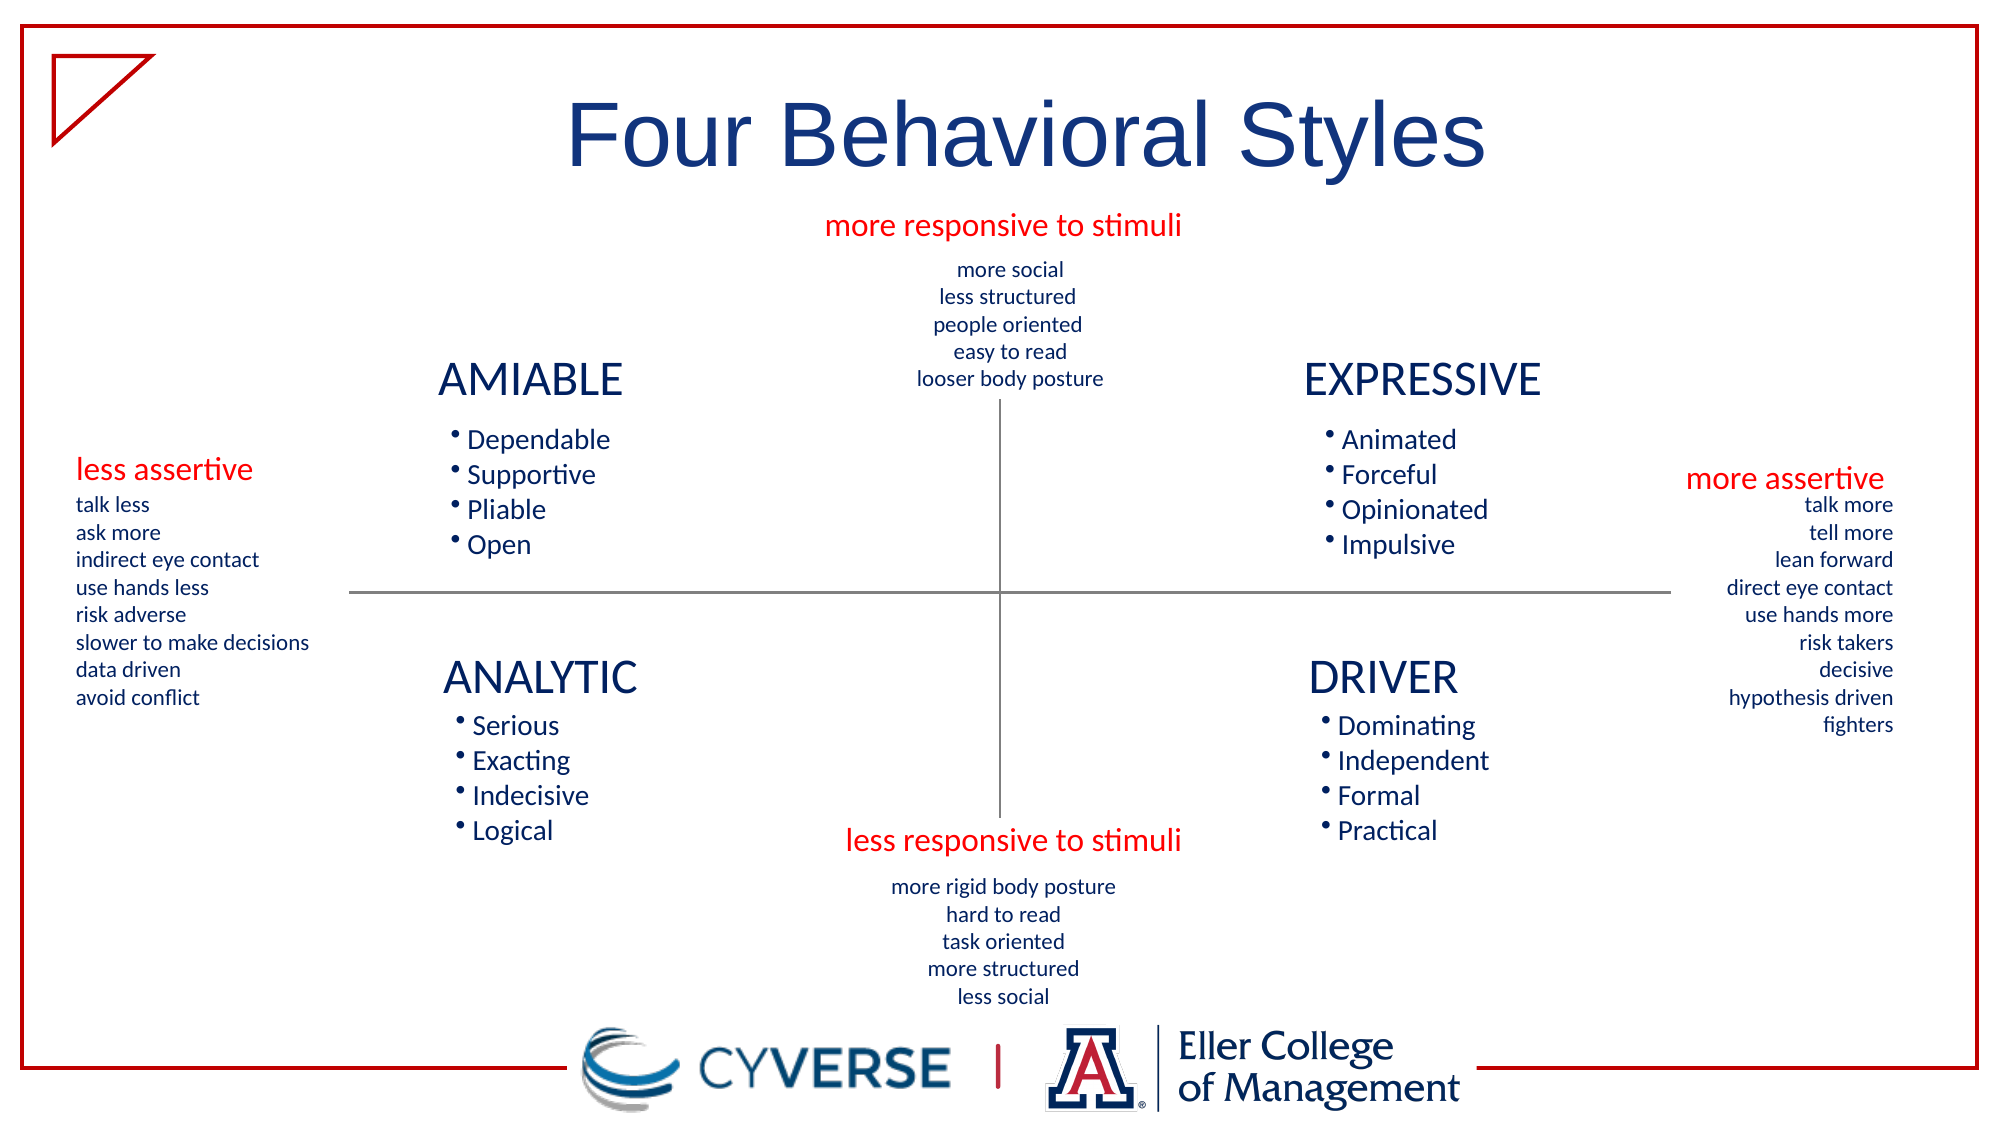

# Four Behavioral Styles
more responsive to stimuli

more social
less structured
people oriented
easy to read
looser body posture
less responsive to stimuli
more rigid body posture
hard to read
task oriented
more structured
less social
AMIABLE
 Dependable
 Supportive
 Pliable
 Open

EXPRESSIVE
 Animated
 Forceful
 Opinionated
 Impulsive

less assertive
more assertive
talk less
ask more
indirect eye contact
use hands less
risk adverse
slower to make decisions
data driven
avoid conflict

talk more
tell more
lean forward
direct eye contact
use hands more
risk takers
decisive
hypothesis driven
fighters

ANALYTIC
 Serious
 Exacting
 Indecisive
 Logical

DRIVER
 Dominating
 Independent
 Formal
 Practical